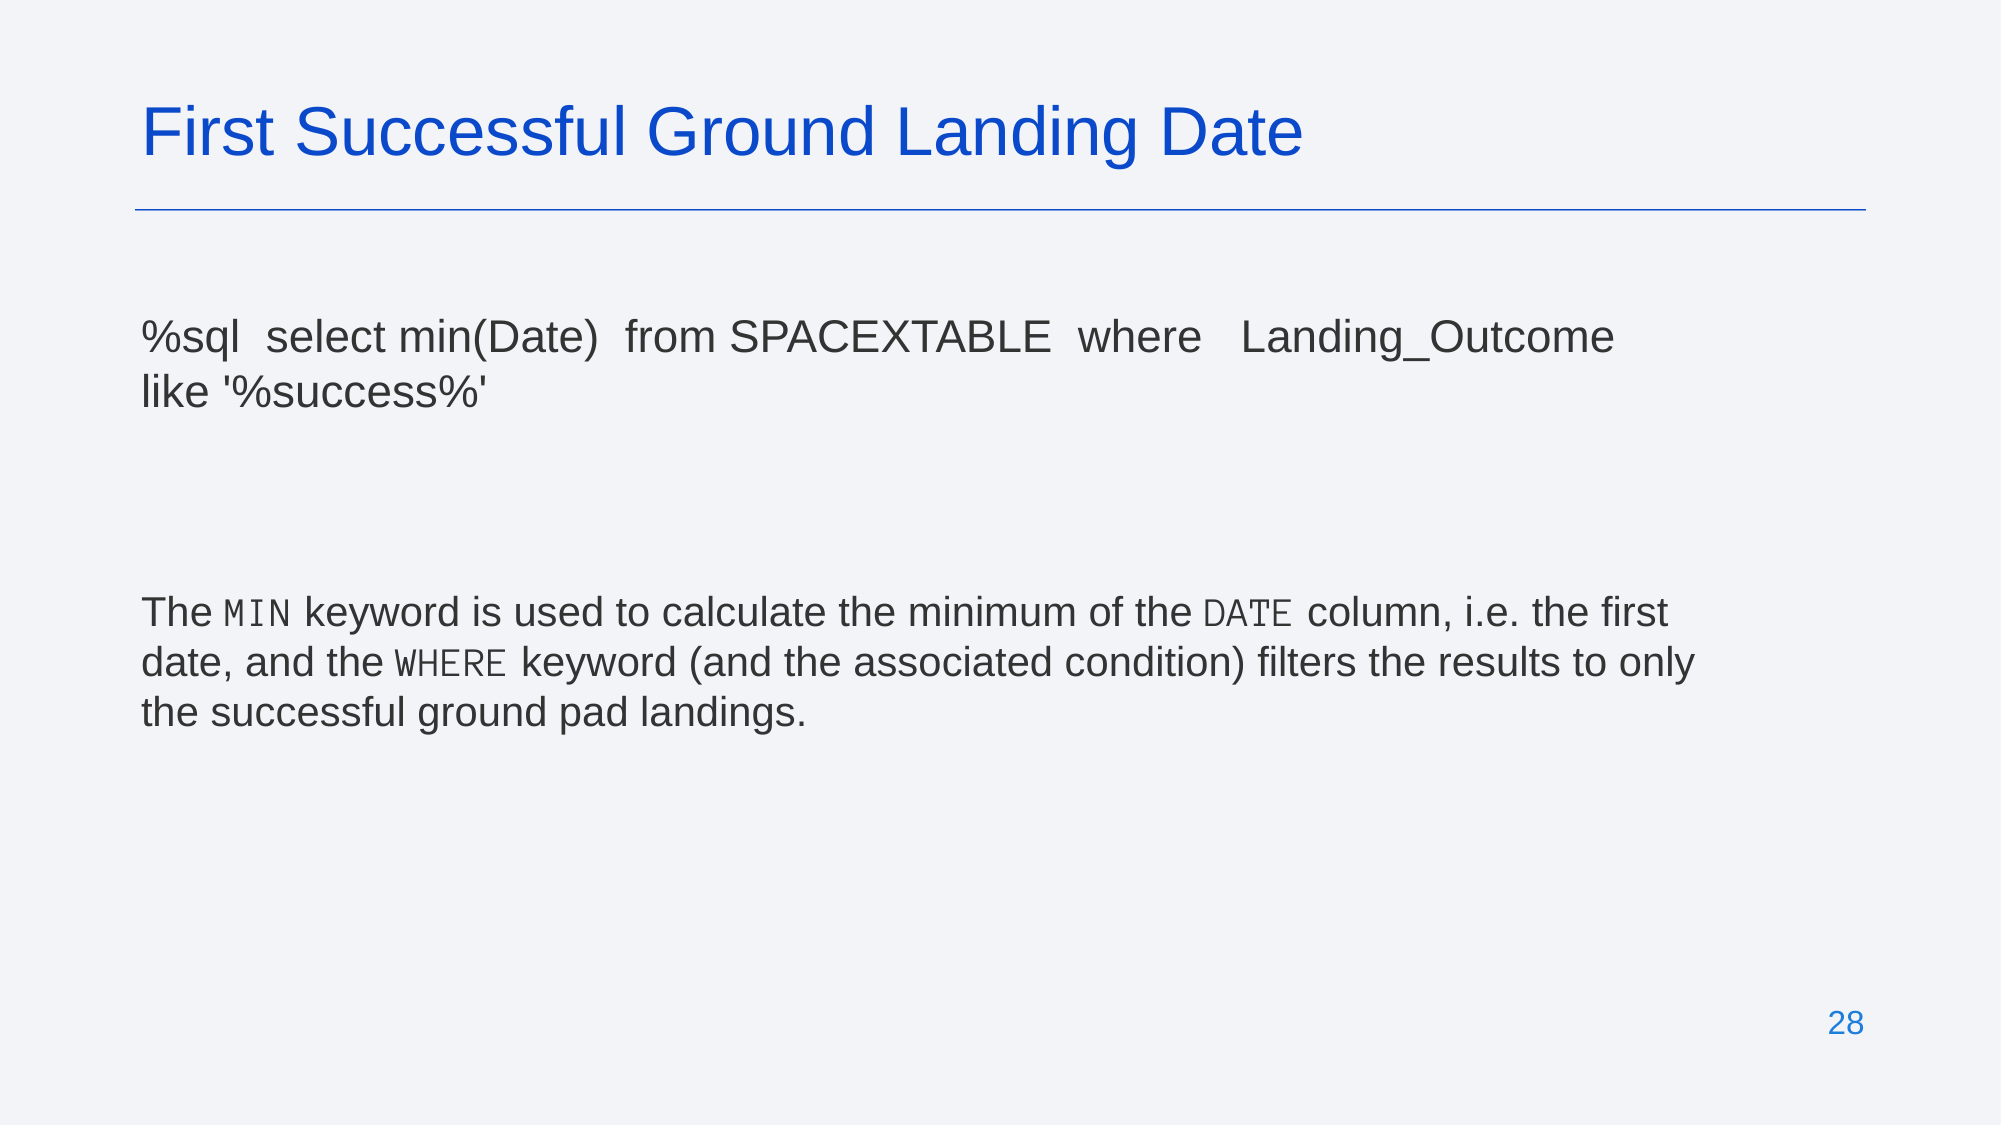

First Successful Ground Landing Date
%sql  select min(Date)  from SPACEXTABLE  where   Landing_Outcome  like '%success%'

The MIN keyword is used to calculate the minimum of the DATE column, i.e. the first date, and the WHERE keyword (and the associated condition) filters the results to only the successful ground pad landings.
28